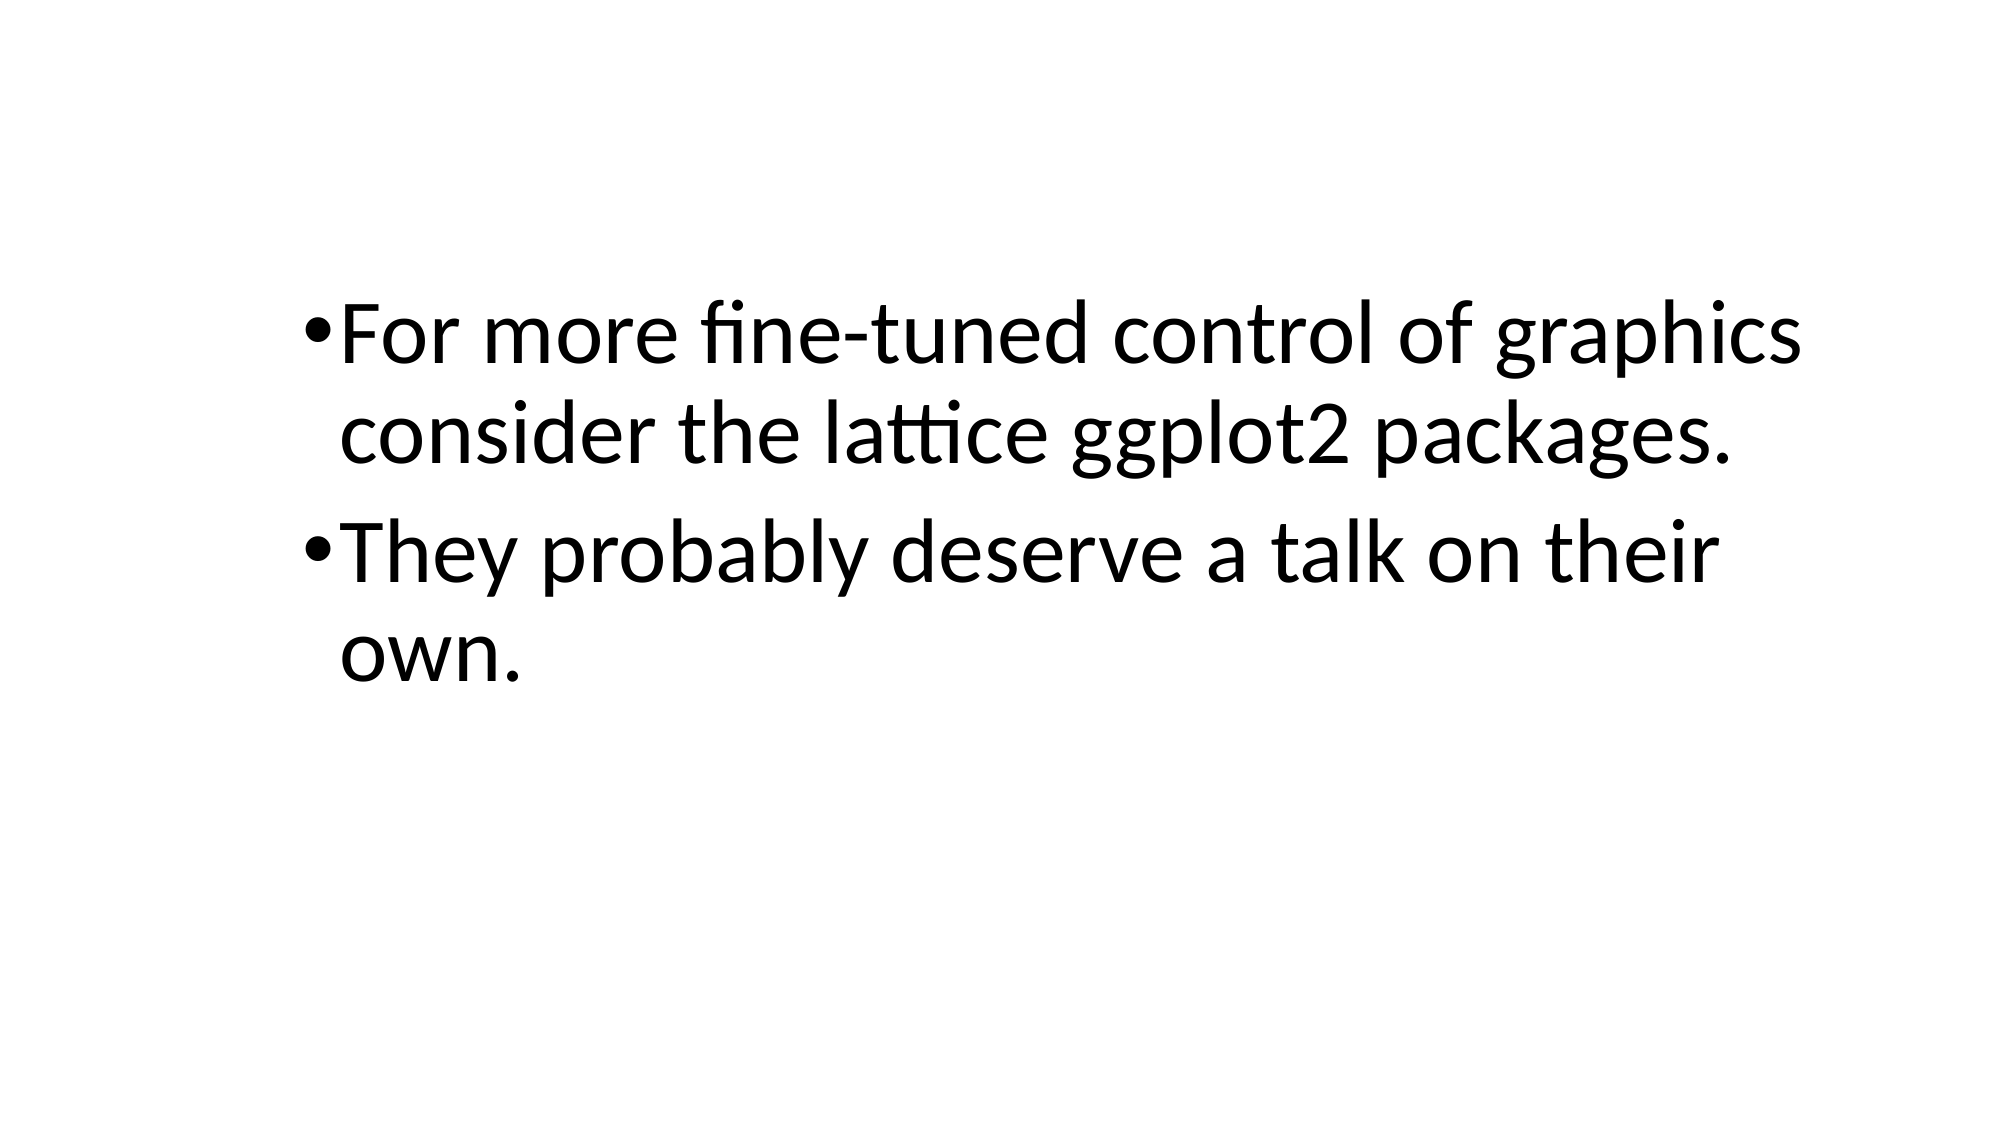

# R: Plotting Data
For more fine-tuned control of graphics consider the lattice ggplot2 packages.
They probably deserve a talk on their own.